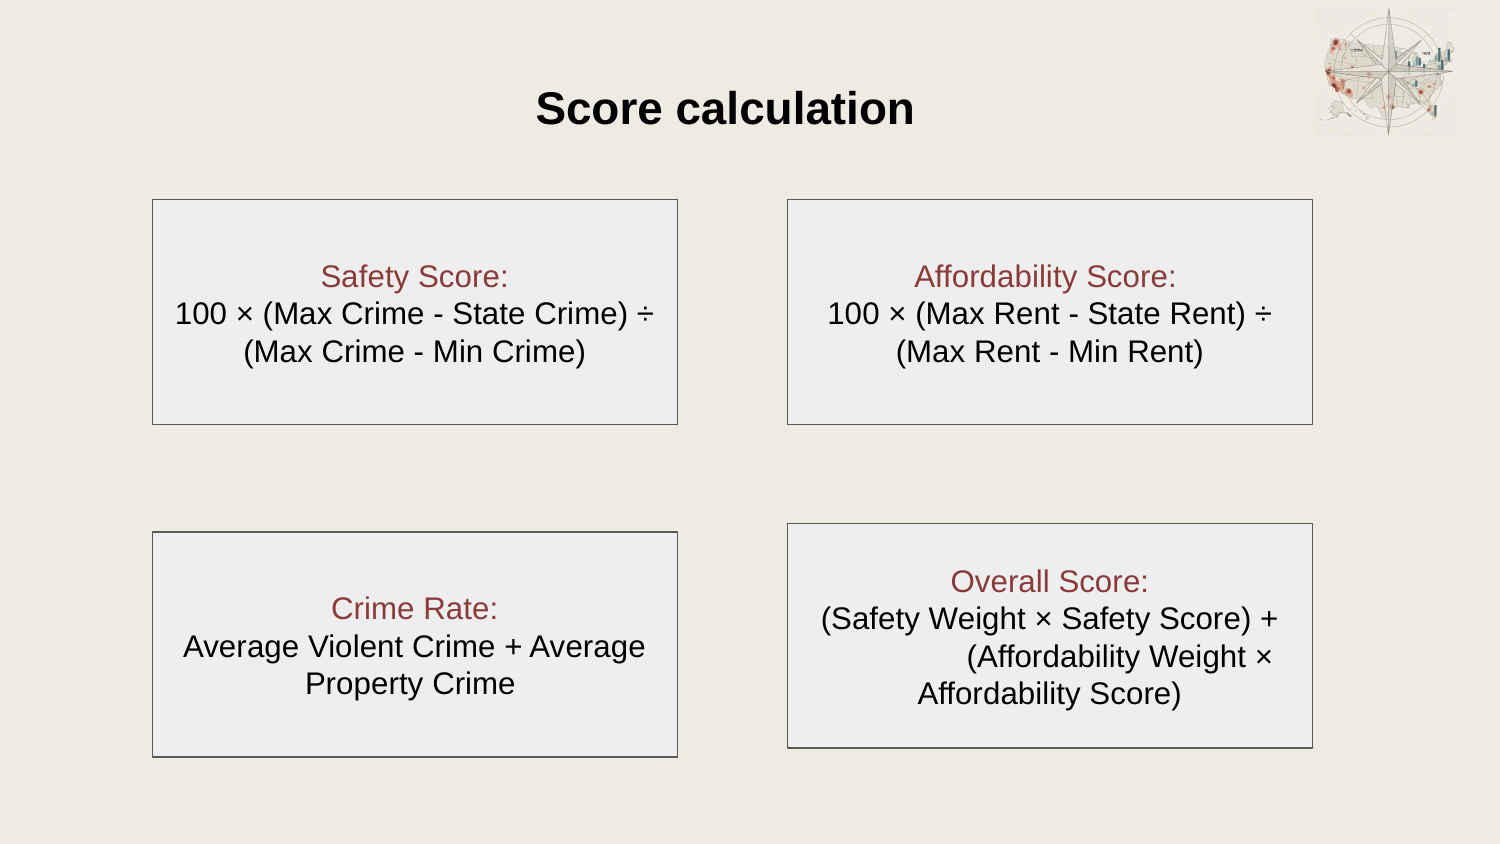

# Score calculation
Safety Score:
100 × (Max Crime - State Crime) ÷ (Max Crime - Min Crime)
Affordability Score:
100 × (Max Rent - State Rent) ÷ (Max Rent - Min Rent)
Overall Score:
 (Safety Weight × Safety Score) +
                (Affordability Weight × Affordability Score)
Crime Rate:
Average Violent Crime + Average Property Crime